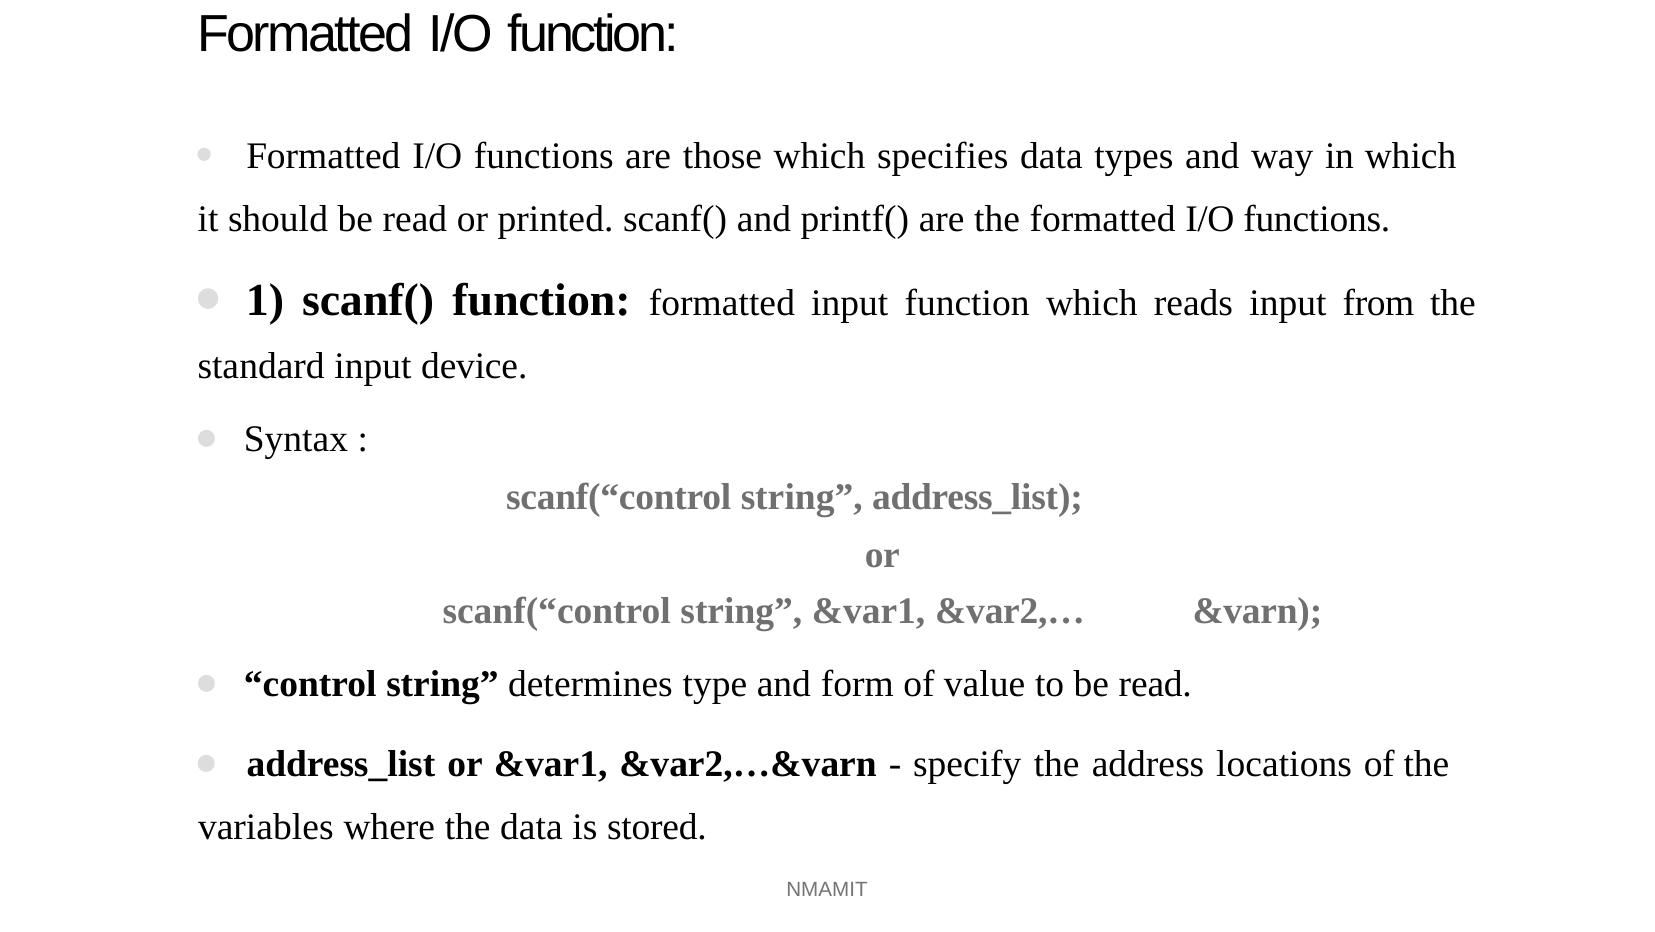

# Formatted I/O function:
	Formatted I/O functions are those which specifies data types and way in which it should be read or printed. scanf() and printf() are the formatted I/O functions.
	1) scanf() function: formatted input function which reads input from the standard input device.
Syntax :
scanf(“control string”, address_list);
or
scanf(“control string”, &var1, &var2,…	&varn);
“control string” determines type and form of value to be read.
	address_list or &var1, &var2,…&varn - specify the address locations of the variables where the data is stored.
NMAMIT